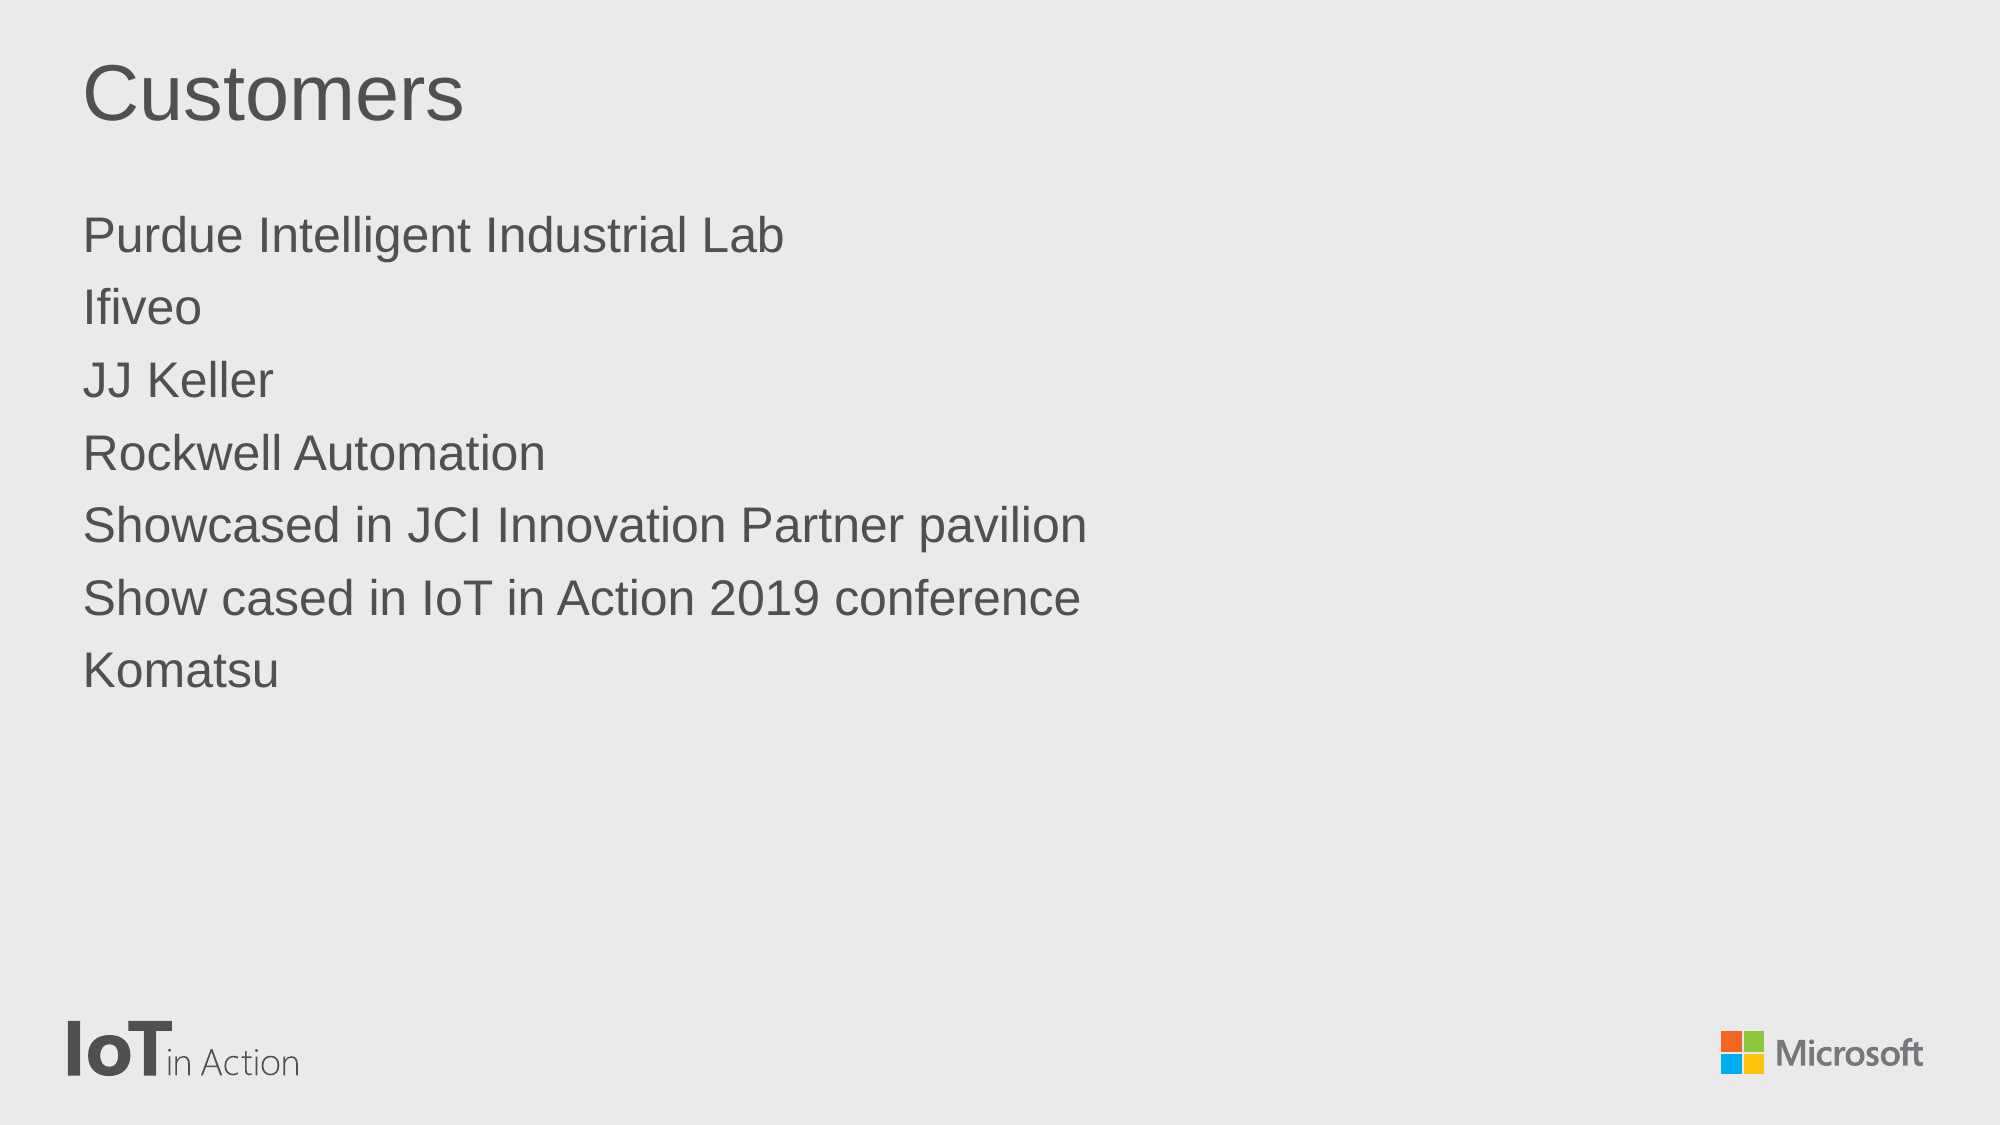

# Customers
Purdue Intelligent Industrial Lab
Ifiveo
JJ Keller
Rockwell Automation
Showcased in JCI Innovation Partner pavilion
Show cased in IoT in Action 2019 conference
Komatsu